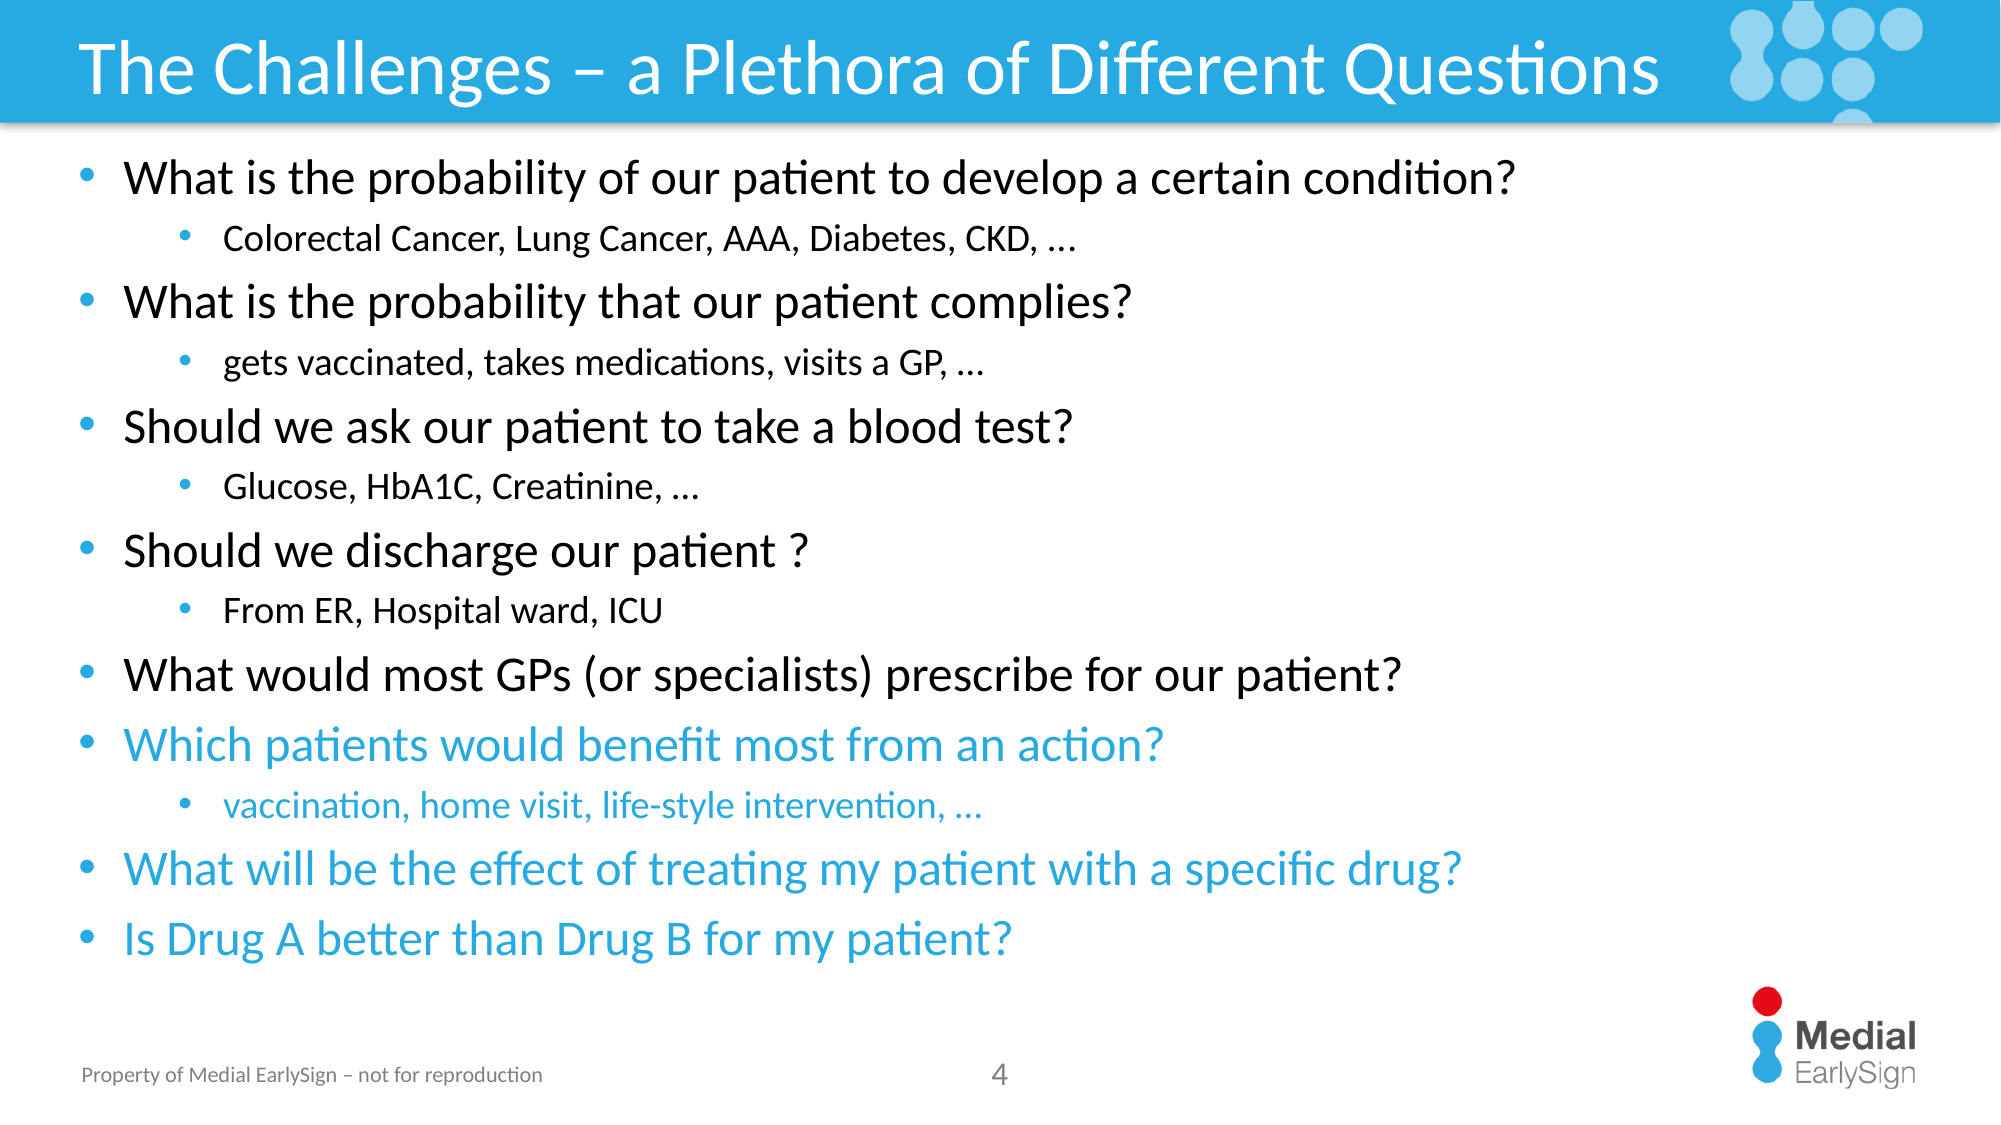

# The Challenges – a Plethora of Different Questions
What is the probability of our patient to develop a certain condition?
Colorectal Cancer, Lung Cancer, AAA, Diabetes, CKD, ...
What is the probability that our patient complies?
gets vaccinated, takes medications, visits a GP, …
Should we ask our patient to take a blood test?
Glucose, HbA1C, Creatinine, …
Should we discharge our patient ?
From ER, Hospital ward, ICU
What would most GPs (or specialists) prescribe for our patient?
Which patients would benefit most from an action?
vaccination, home visit, life-style intervention, …
What will be the effect of treating my patient with a specific drug?
Is Drug A better than Drug B for my patient?